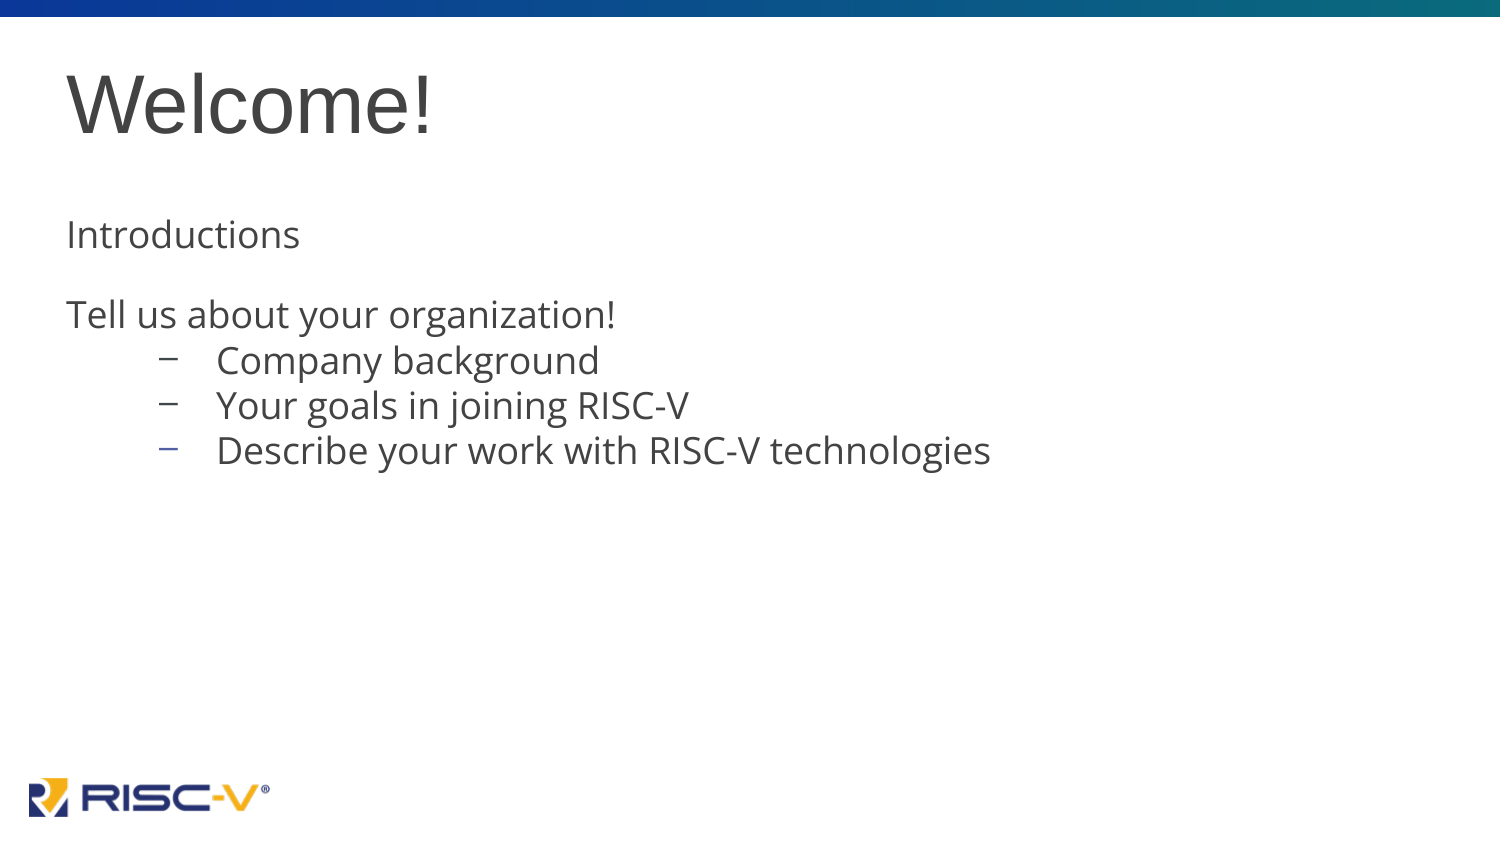

# Welcome!
Introductions

Tell us about your organization!
Company background
Your goals in joining RISC-V
Describe your work with RISC-V technologies